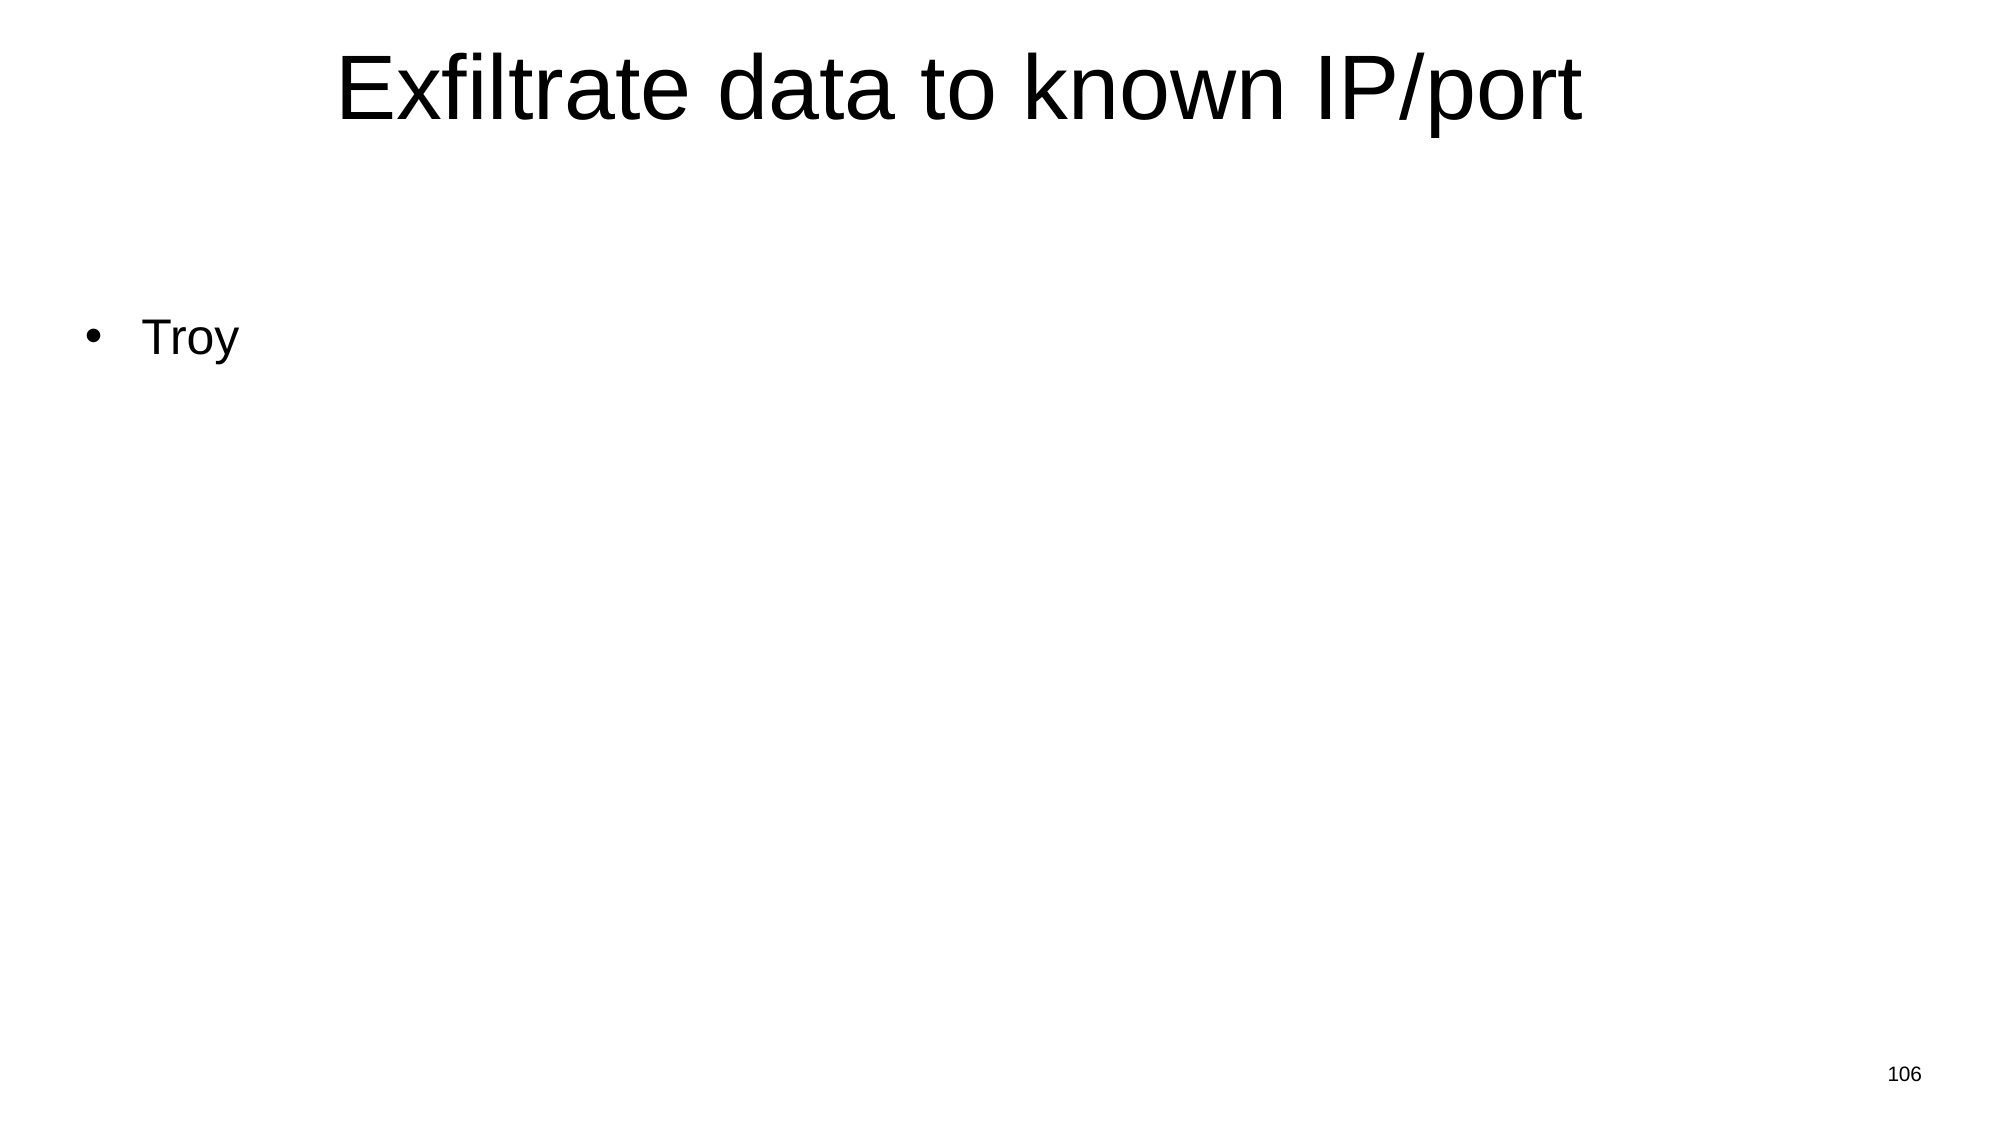

# Exfiltrate data to known IP/port
Troy
106